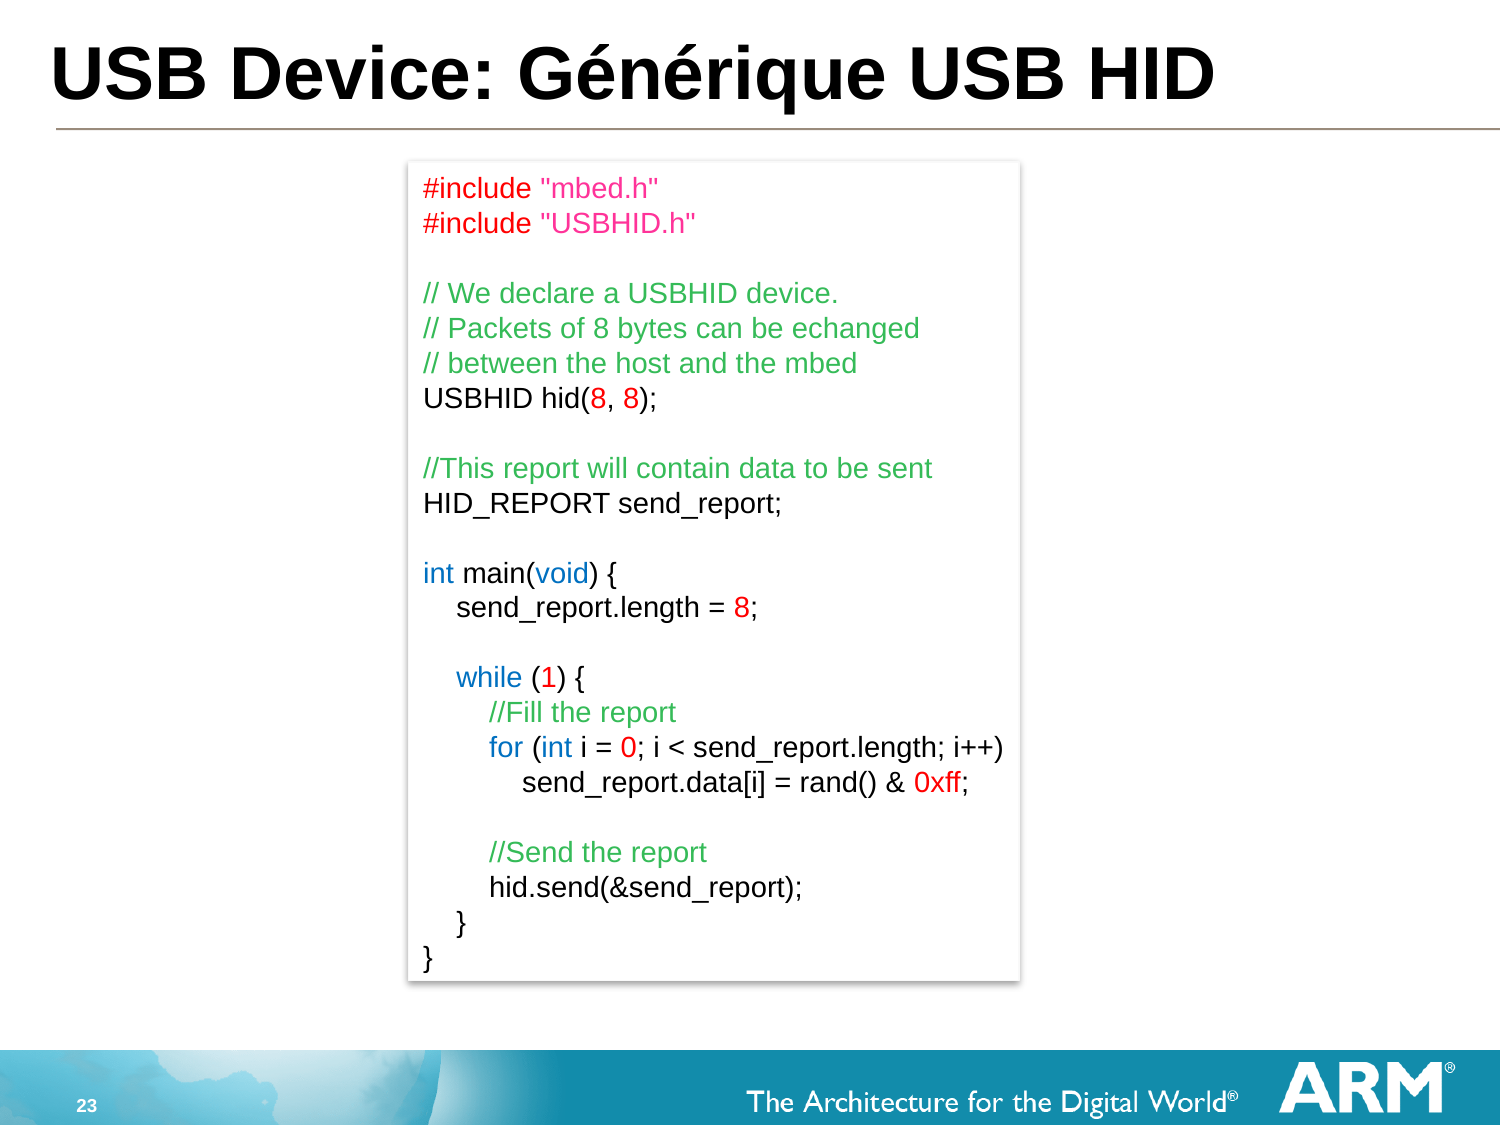

# USB Device: Générique USB HID
#include "mbed.h"
#include "USBHID.h"

// We declare a USBHID device.
// Packets of 8 bytes can be echanged
// between the host and the mbed
USBHID hid(8, 8);

//This report will contain data to be sent
HID_REPORT send_report;

int main(void) {
    send_report.length = 8;

    while (1) {
        //Fill the report
        for (int i = 0; i < send_report.length; i++)
            send_report.data[i] = rand() & 0xff;

        //Send the report
        hid.send(&send_report);
    }
}